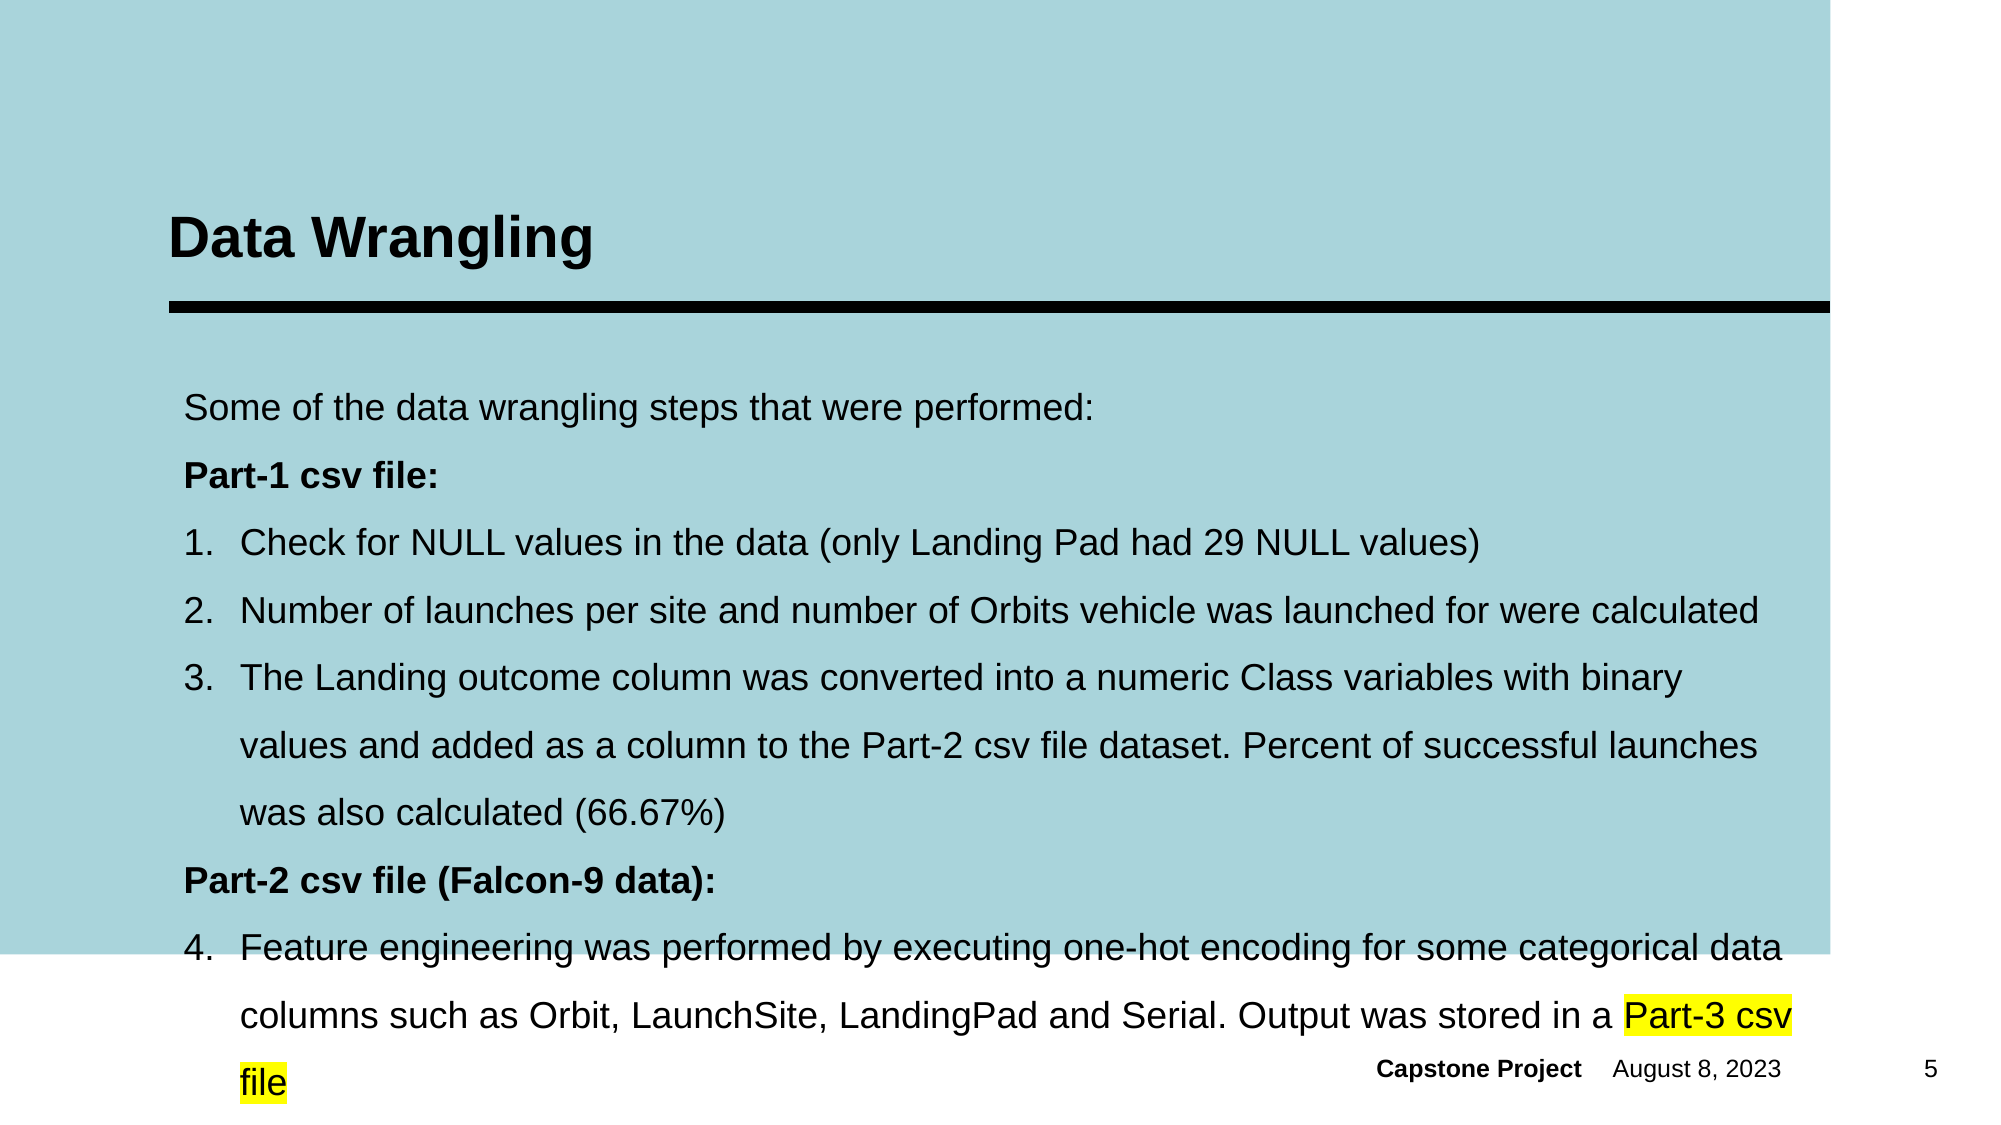

# Data Wrangling
Some of the data wrangling steps that were performed:
Part-1 csv file:
Check for NULL values in the data (only Landing Pad had 29 NULL values)
Number of launches per site and number of Orbits vehicle was launched for were calculated
The Landing outcome column was converted into a numeric Class variables with binary values and added as a column to the Part-2 csv file dataset. Percent of successful launches was also calculated (66.67%)
Part-2 csv file (Falcon-9 data):
Feature engineering was performed by executing one-hot encoding for some categorical data columns such as Orbit, LaunchSite, LandingPad and Serial. Output was stored in a Part-3 csv file

August 8, 2023
5
Capstone Project